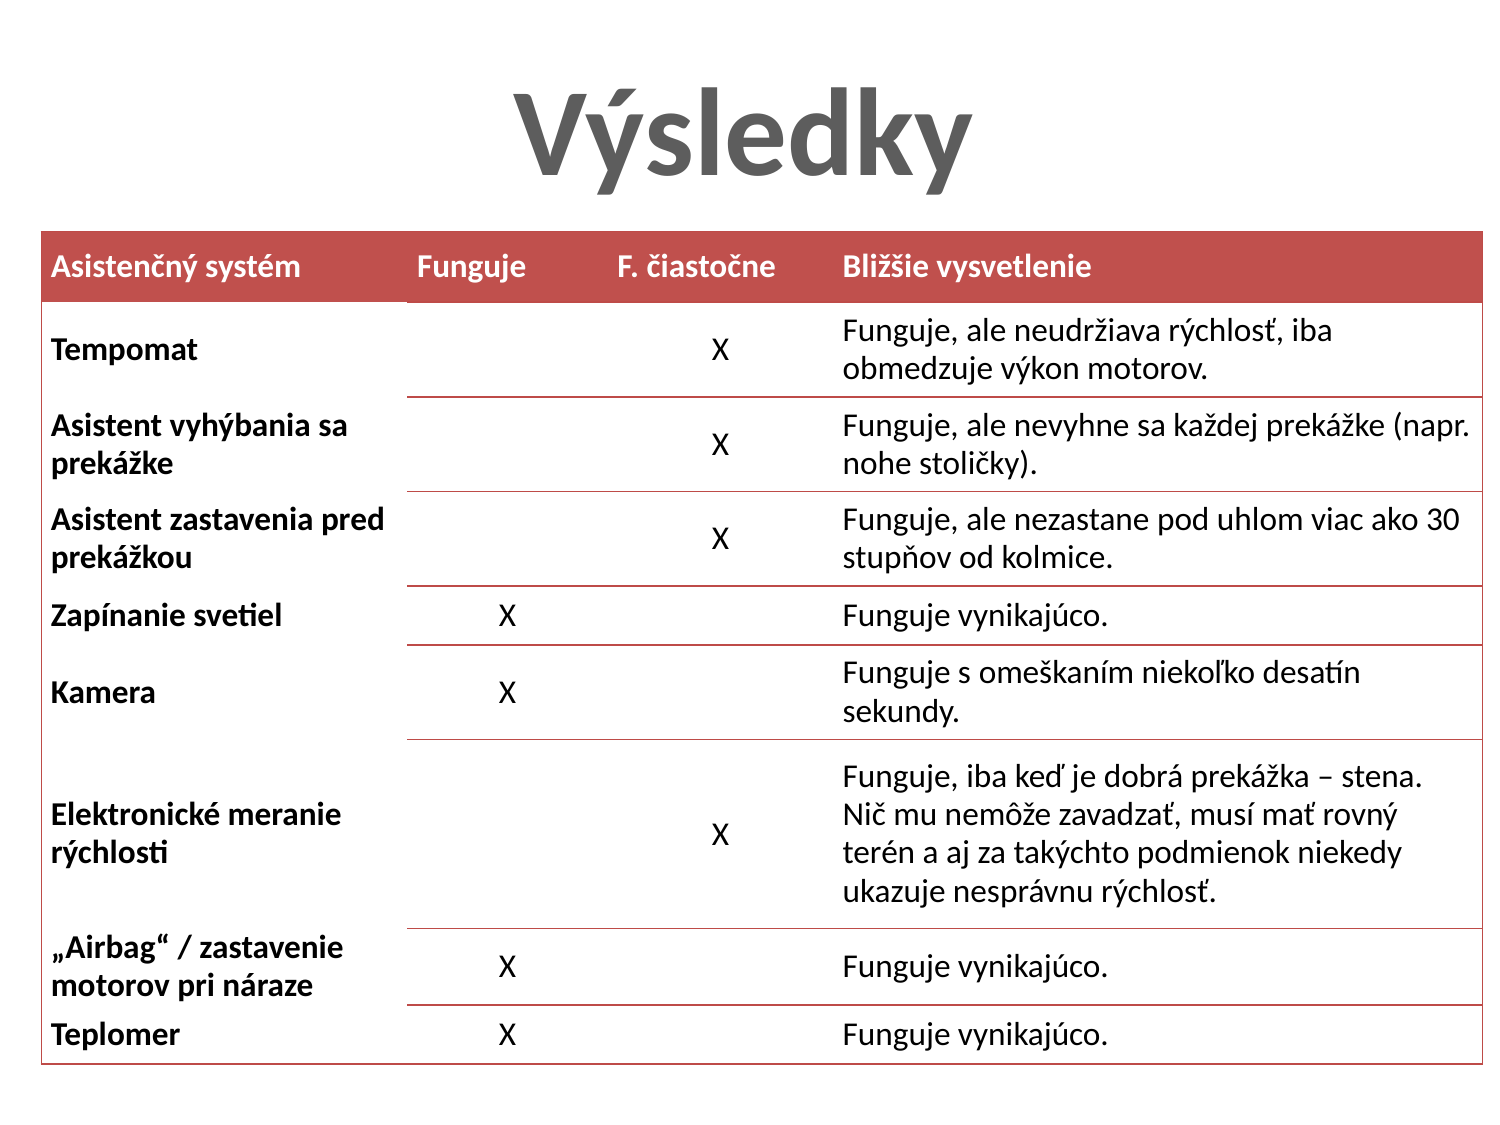

Výsledky
| Asistenčný systém | Funguje | F. čiastočne | Bližšie vysvetlenie |
| --- | --- | --- | --- |
| Tempomat |  | X | Funguje, ale neudržiava rýchlosť, iba obmedzuje výkon motorov. |
| Asistent vyhýbania sa prekážke |  | X | Funguje, ale nevyhne sa každej prekážke (napr. nohe stoličky). |
| Asistent zastavenia pred prekážkou |  | X | Funguje, ale nezastane pod uhlom viac ako 30 stupňov od kolmice. |
| Zapínanie svetiel | X |  | Funguje vynikajúco. |
| Kamera | X |  | Funguje s omeškaním niekoľko desatín sekundy. |
| Elektronické meranie rýchlosti |  | X | Funguje, iba keď je dobrá prekážka – stena. Nič mu nemôže zavadzať, musí mať rovný terén a aj za takýchto podmienok niekedy ukazuje nesprávnu rýchlosť. |
| „Airbag“ / zastavenie motorov pri náraze | X |  | Funguje vynikajúco. |
| Teplomer | X |  | Funguje vynikajúco. |